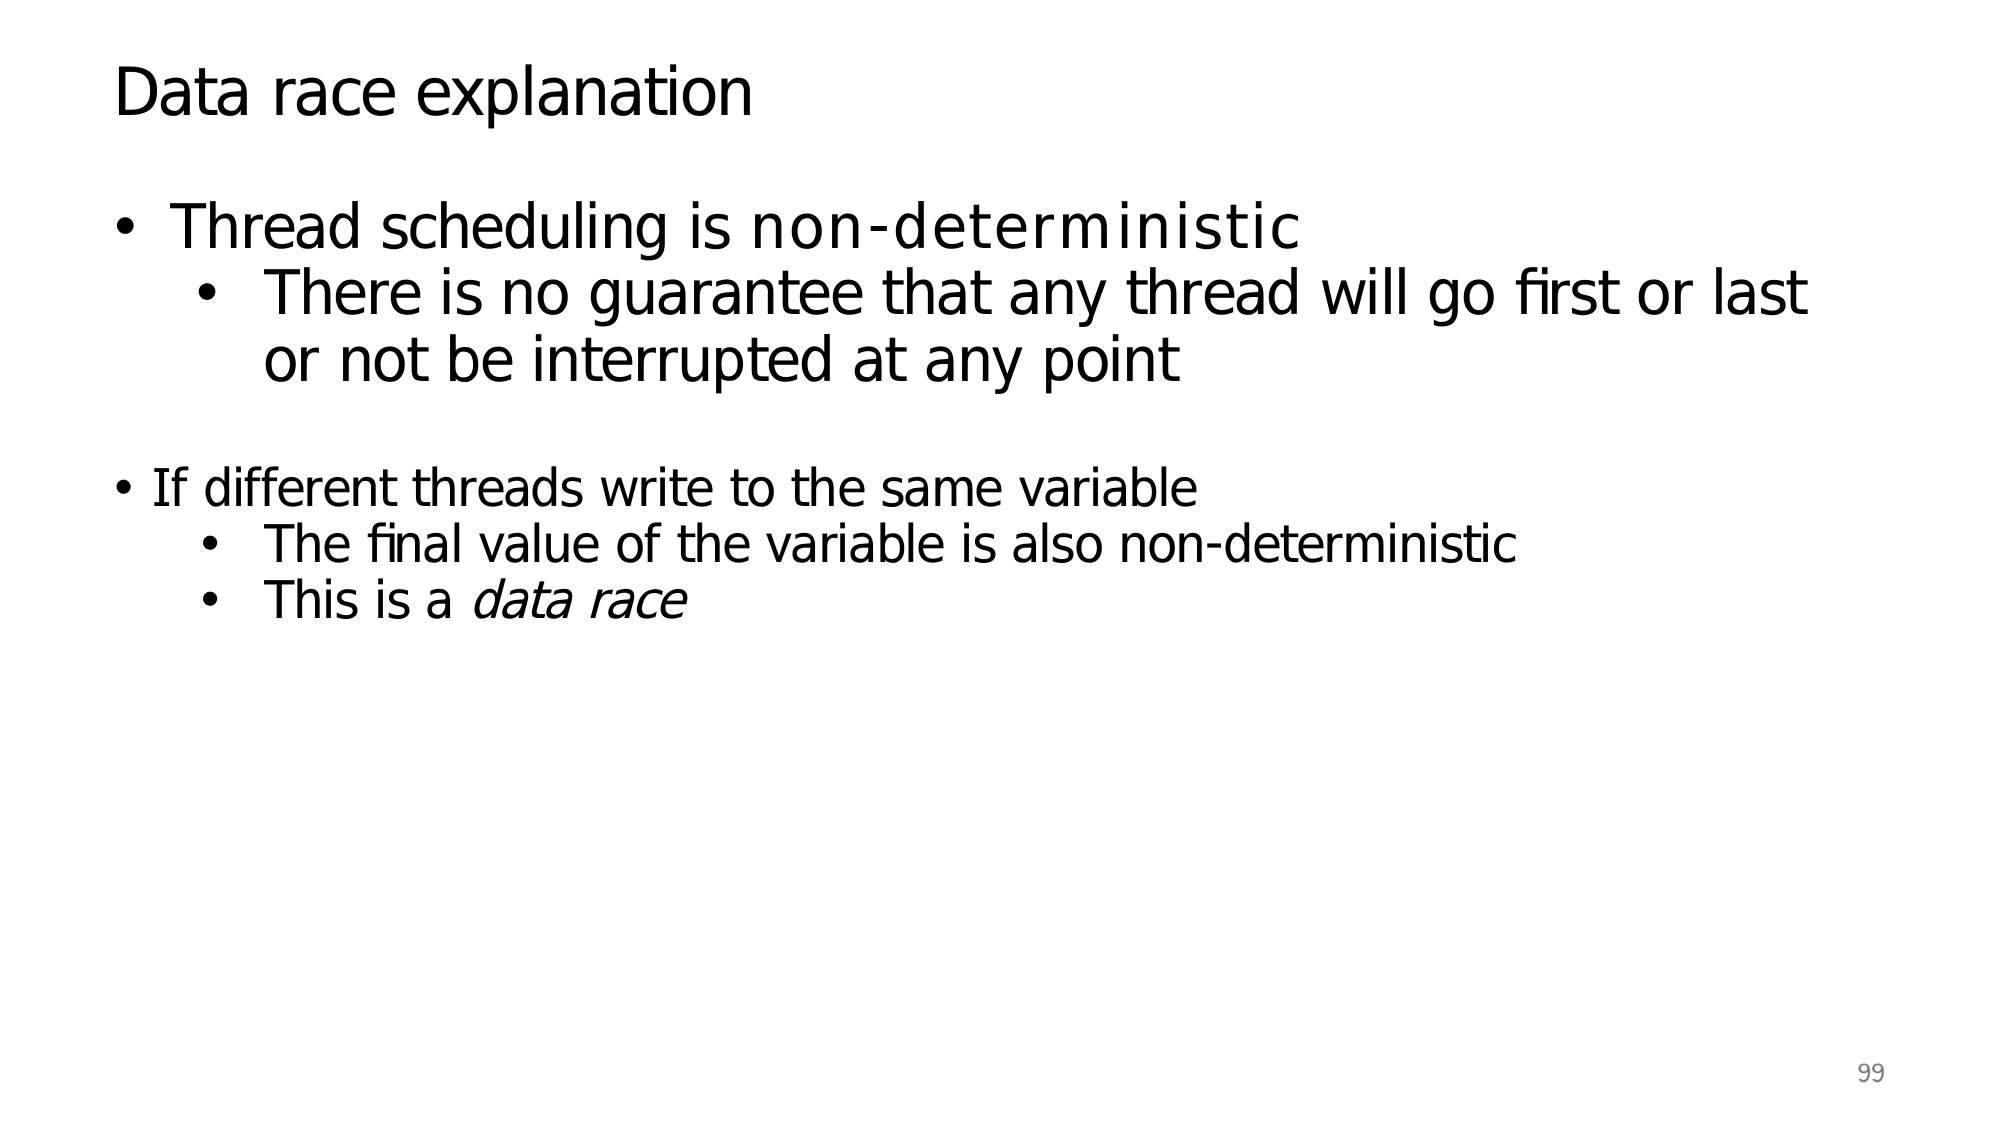

# Data race explanation
Thread scheduling is non-deterministic
There is no guarantee that any thread will go first or last or not be interrupted at any point

If different threads write to the same variable
The final value of the variable is also non-deterministic
This is a data race
99